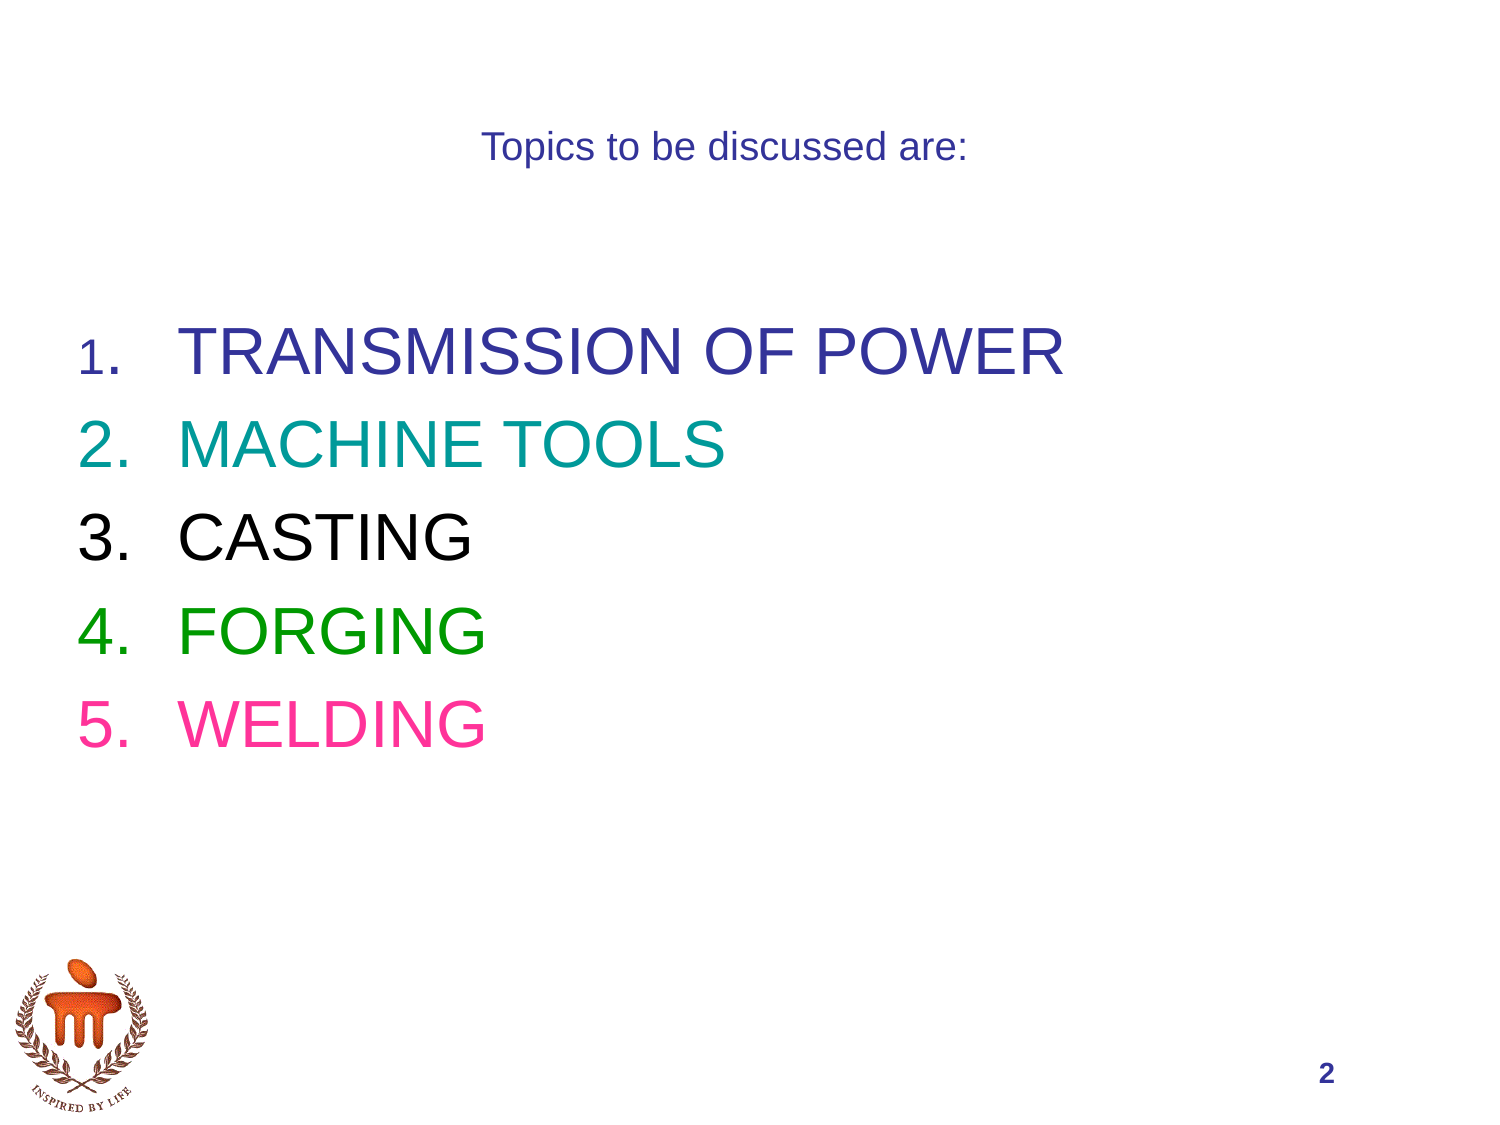

# Topics to be discussed are:
1.	TRANSMISSION OF POWER
MACHINE TOOLS
CASTING
FORGING
WELDING
2